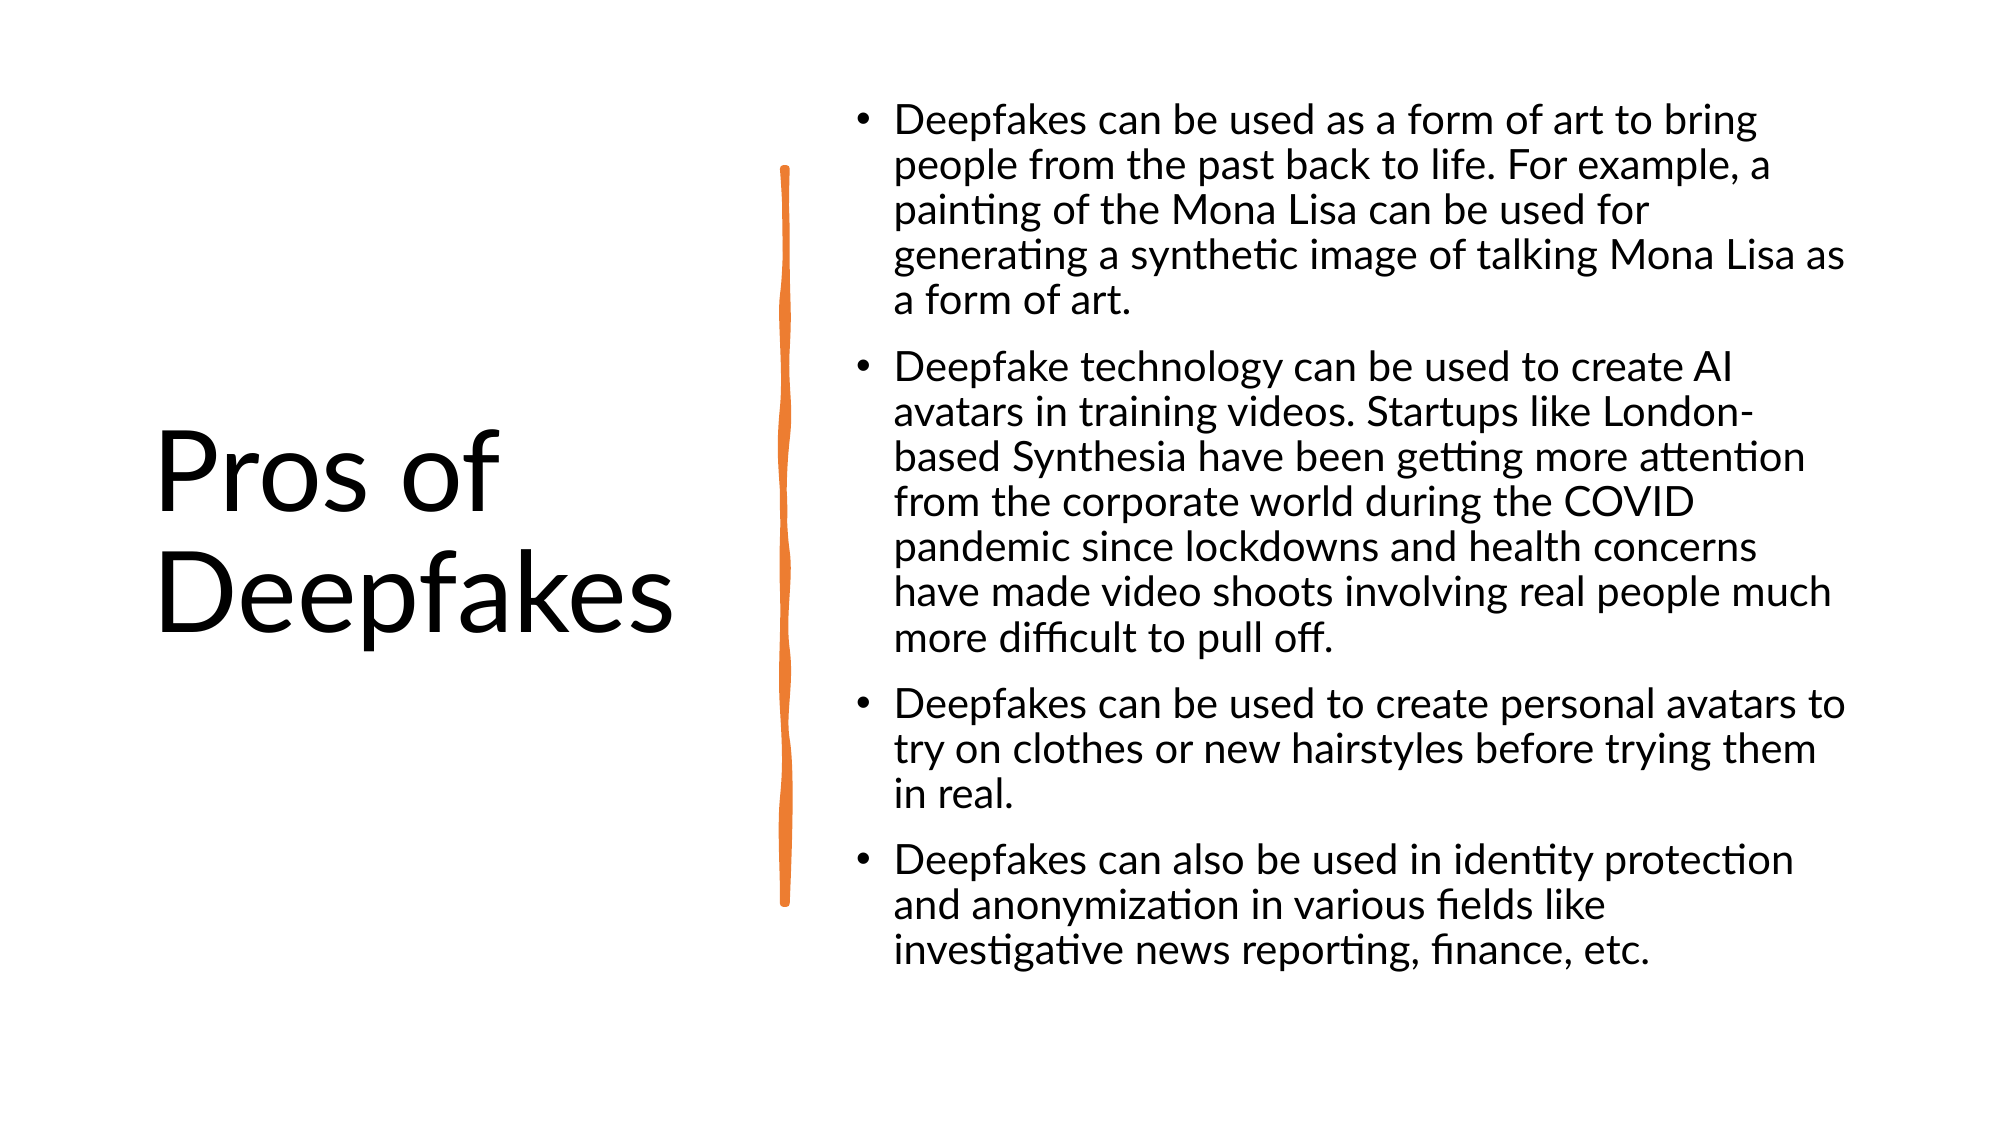

# Pros of Deepfakes
Deepfakes can be used as a form of art to bring people from the past back to life. For example, a painting of the Mona Lisa can be used for generating a synthetic image of talking Mona Lisa as a form of art.
Deepfake technology can be used to create AI avatars in training videos. Startups like London-based Synthesia have been getting more attention from the corporate world during the COVID pandemic since lockdowns and health concerns have made video shoots involving real people much more difficult to pull off.
Deepfakes can be used to create personal avatars to try on clothes or new hairstyles before trying them in real.
Deepfakes can also be used in identity protection and anonymization in various fields like investigative news reporting, finance, etc.